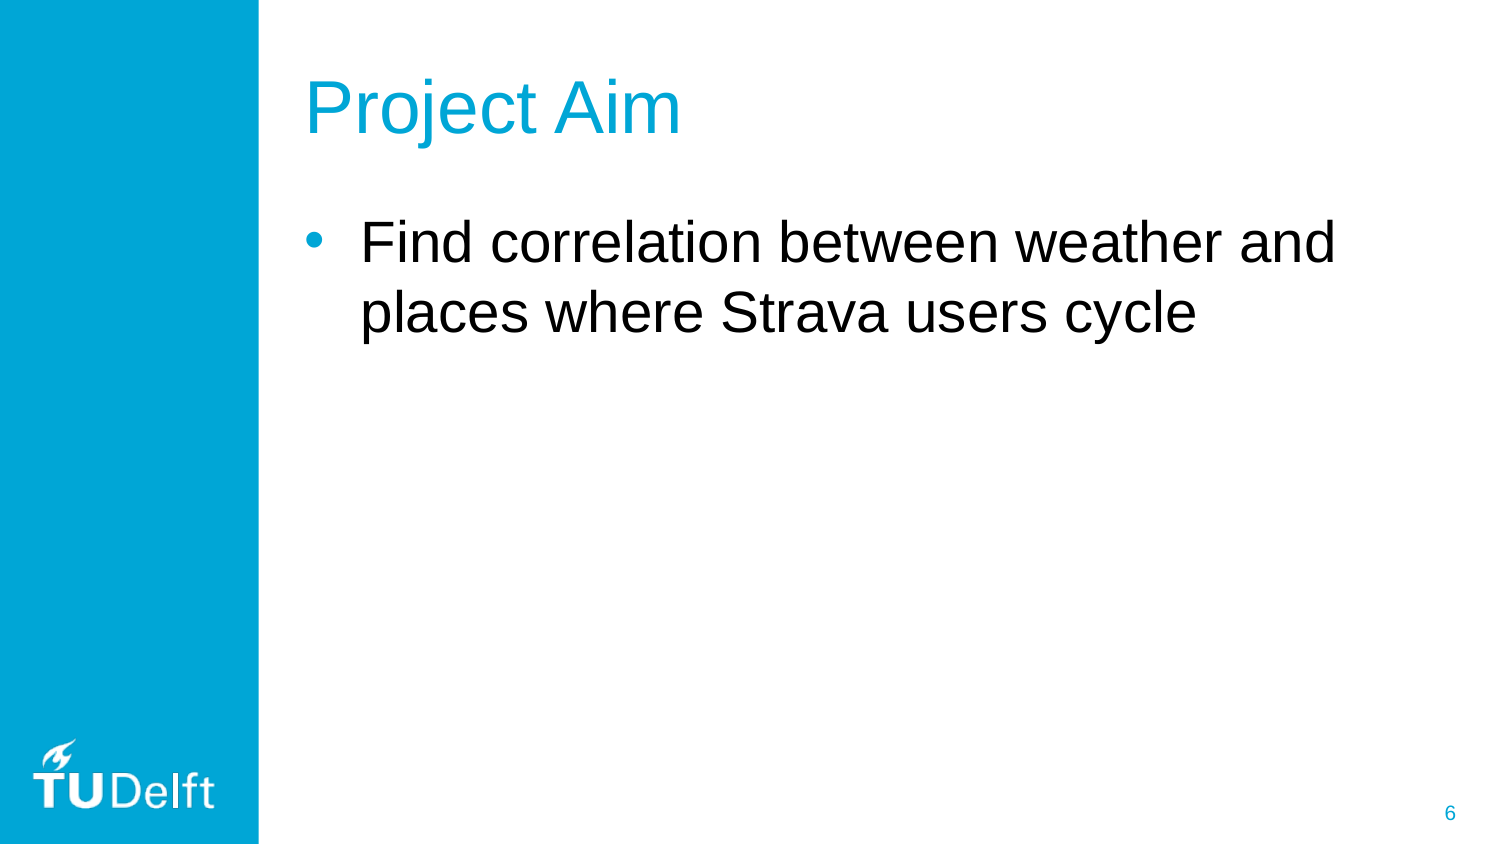

# Project Aim
Find correlation between weather and places where Strava users cycle